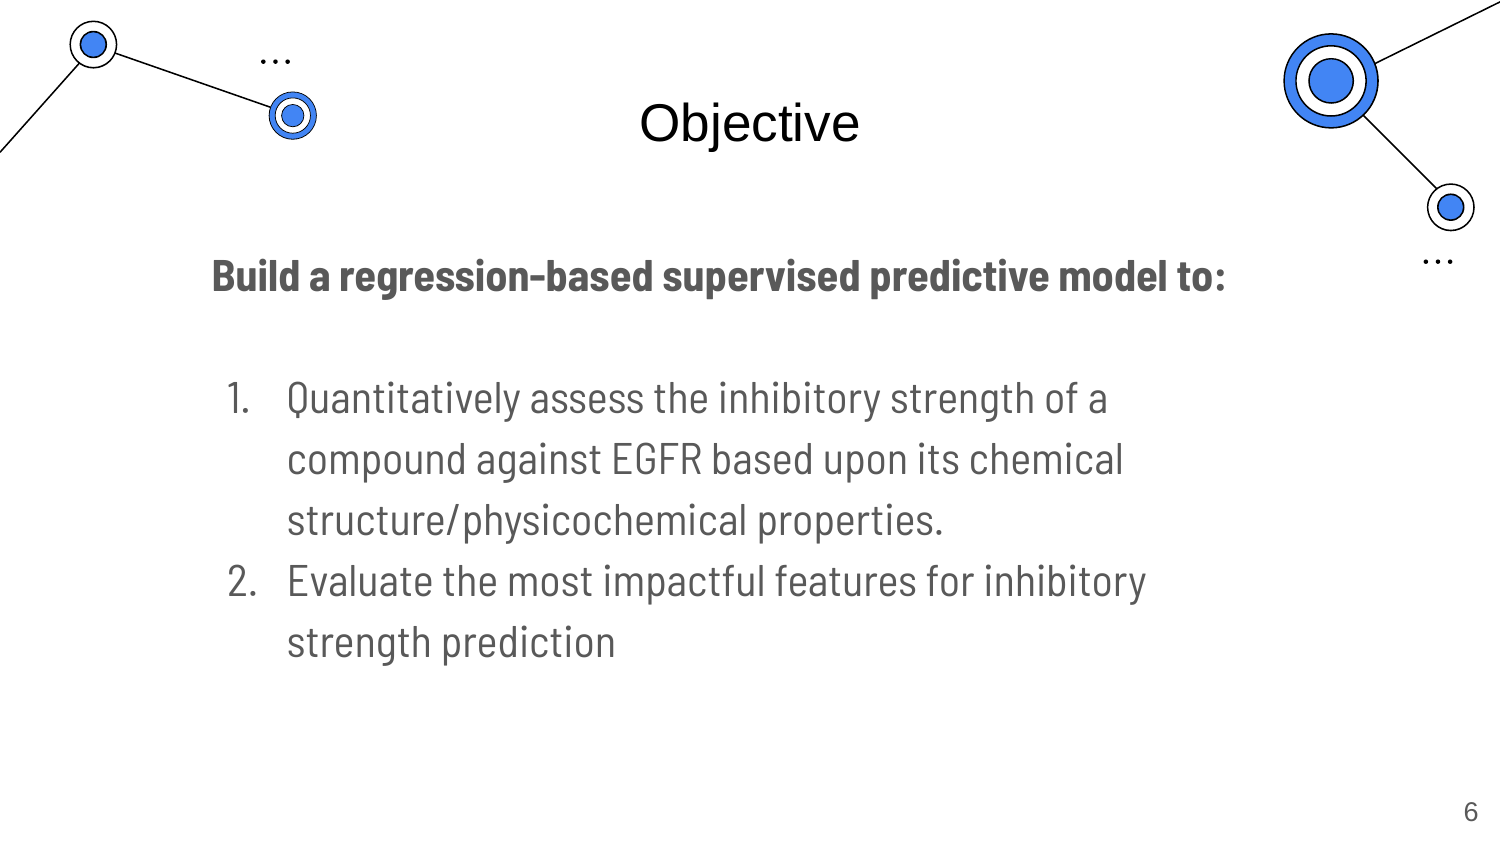

# Objective
Build a regression-based supervised predictive model to:

Quantitatively assess the inhibitory strength of a compound against EGFR based upon its chemical structure/physicochemical properties.
Evaluate the most impactful features for inhibitory     strength prediction

6